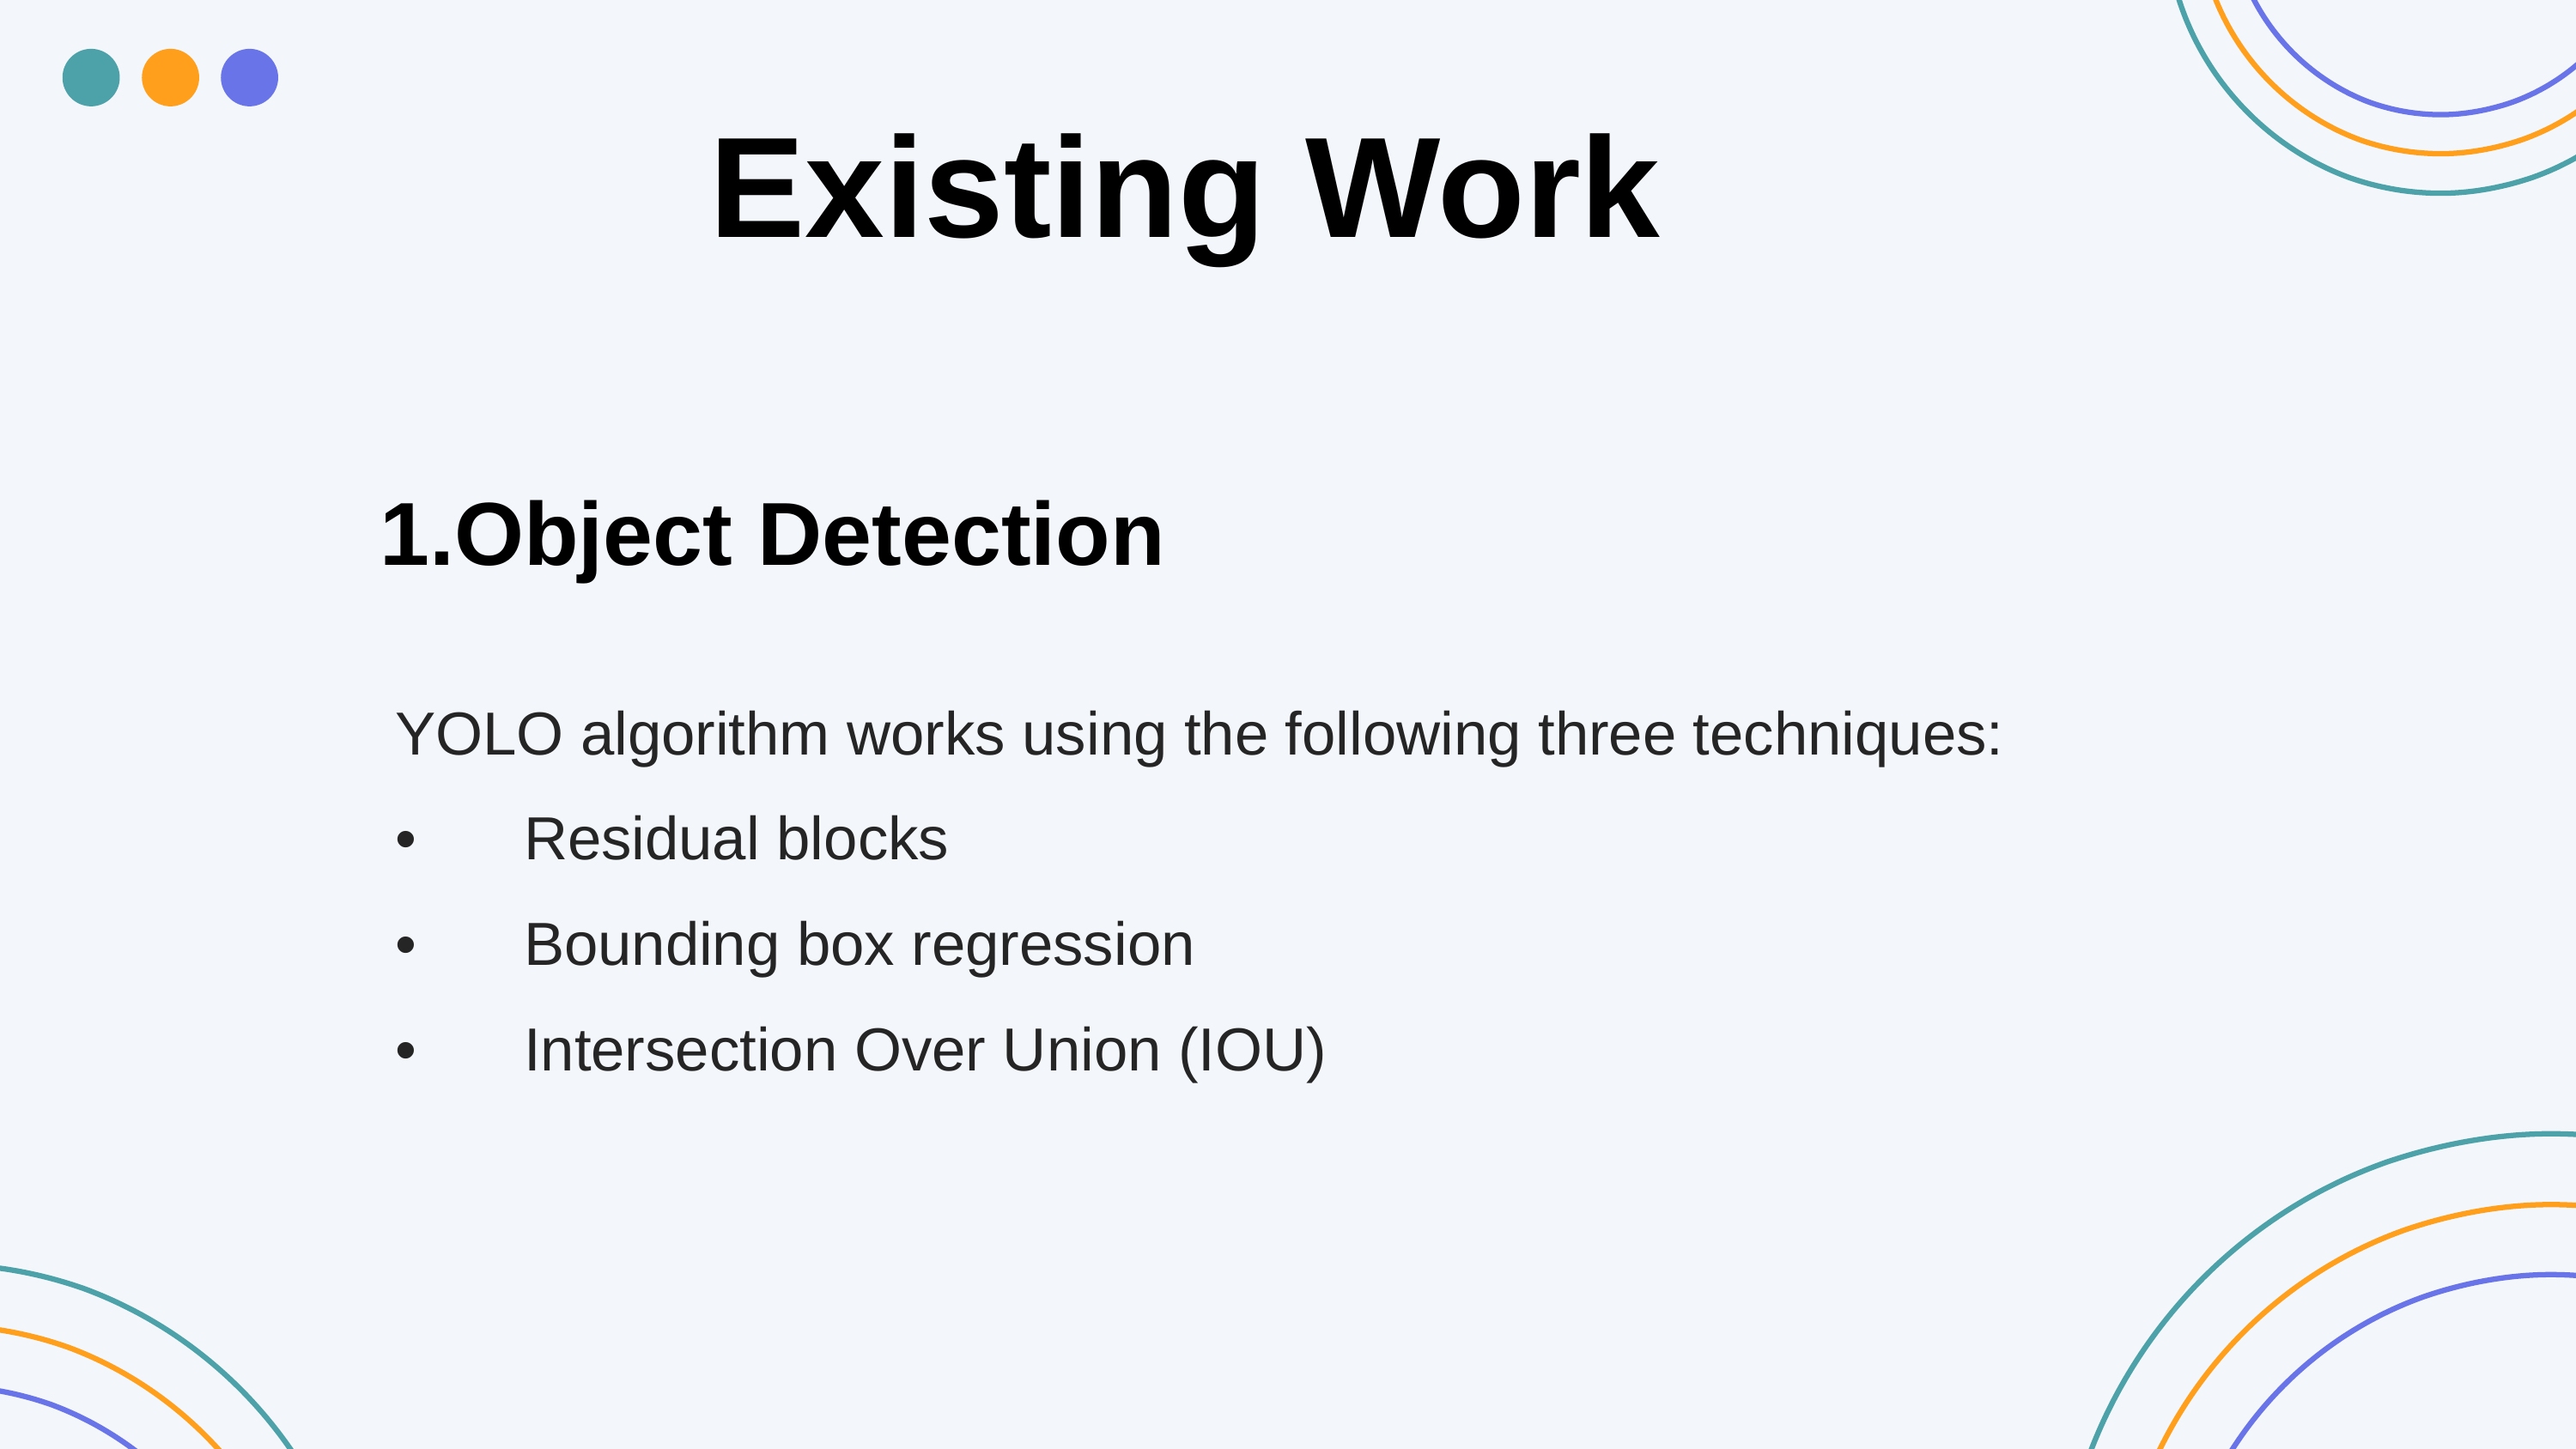

Existing Work
Object Detection
YOLO algorithm works using the following three techniques:
•	Residual blocks
•	Bounding box regression
•	Intersection Over Union (IOU)